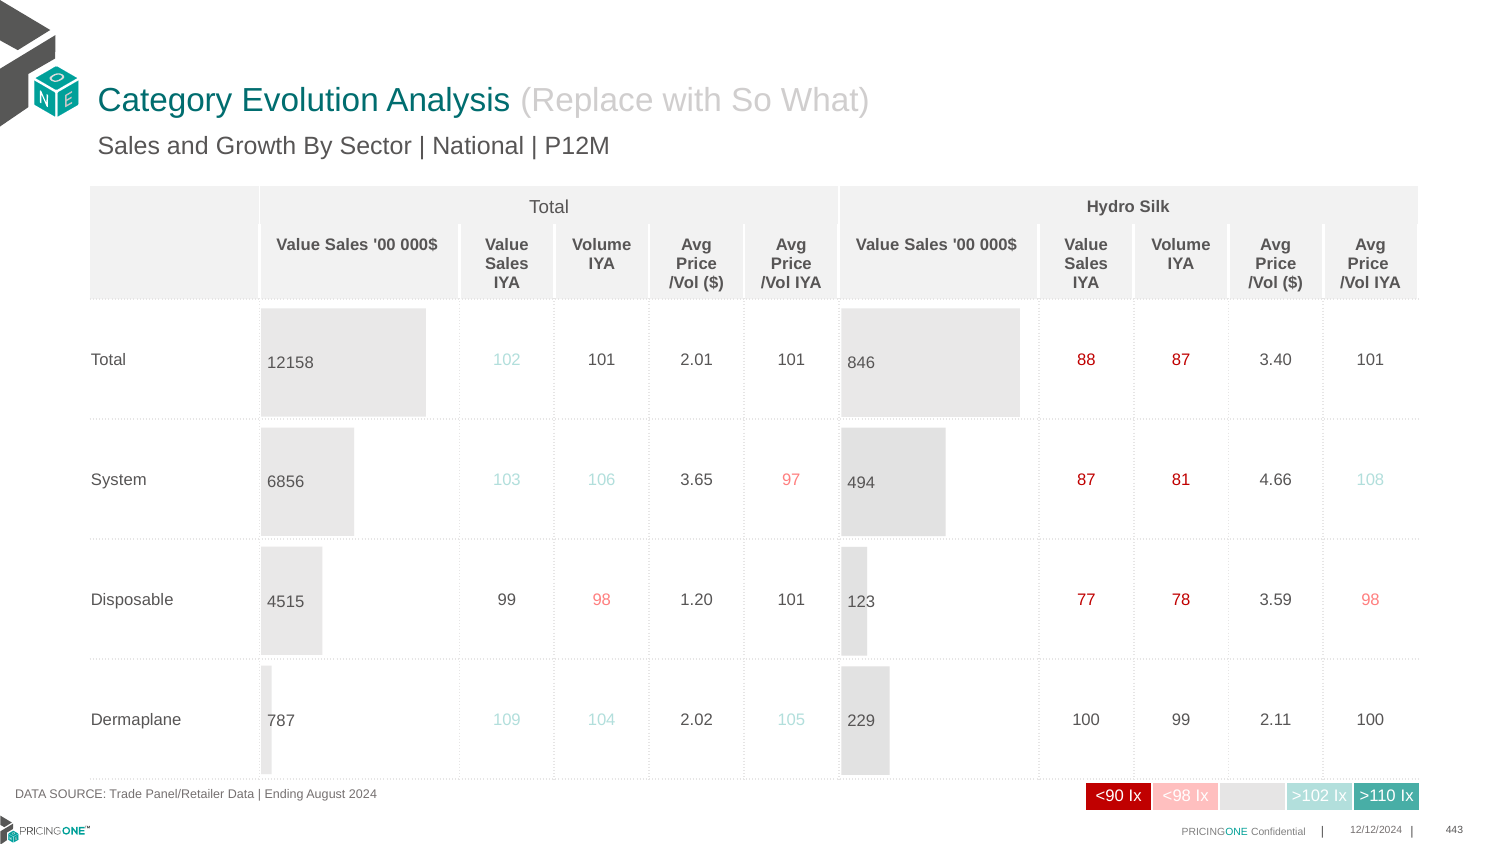

# Category Evolution Analysis (Replace with So What)
Sales and Growth By Sector | National | P12M
|  | Total |  |  |  |  | Hydro Silk |  |  |  |  |
| --- | --- | --- | --- | --- | --- | --- | --- | --- | --- | --- |
|  | Value Sales '00 000$ | Value Sales IYA | Volume IYA | Avg Price /Vol ($) | Avg Price /Vol IYA | Value Sales '00 000$ | Value Sales IYA | Volume IYA | Avg Price /Vol ($) | Avg Price /Vol IYA |
| Total |  | 102 | 101 | 2.01 | 101 |  | 88 | 87 | 3.40 | 101 |
| System |  | 103 | 106 | 3.65 | 97 |  | 87 | 81 | 4.66 | 108 |
| Disposable |  | 99 | 98 | 1.20 | 101 |  | 77 | 78 | 3.59 | 98 |
| Dermaplane |  | 109 | 104 | 2.02 | 105 |  | 100 | 99 | 2.11 | 100 |

### Chart

| Category | Value Sales |
|---|---|
| Grand | 12157.80027 |
| System | 6855.72635 |
| Disposable | 4514.90479 |
| Dermaplane | 787.16913 |

### Chart

| Category | Value Sales |
|---|---|
| Grand | 846.40725 |
| System | 494.34474 |
| Disposable | 122.60292 |
| Dermaplane | 229.45959 |
DATA SOURCE: Trade Panel/Retailer Data | Ending August 2024
| <90 Ix | <98 Ix |  | >102 Ix | >110 Ix |
| --- | --- | --- | --- | --- |

12/12/2024
443